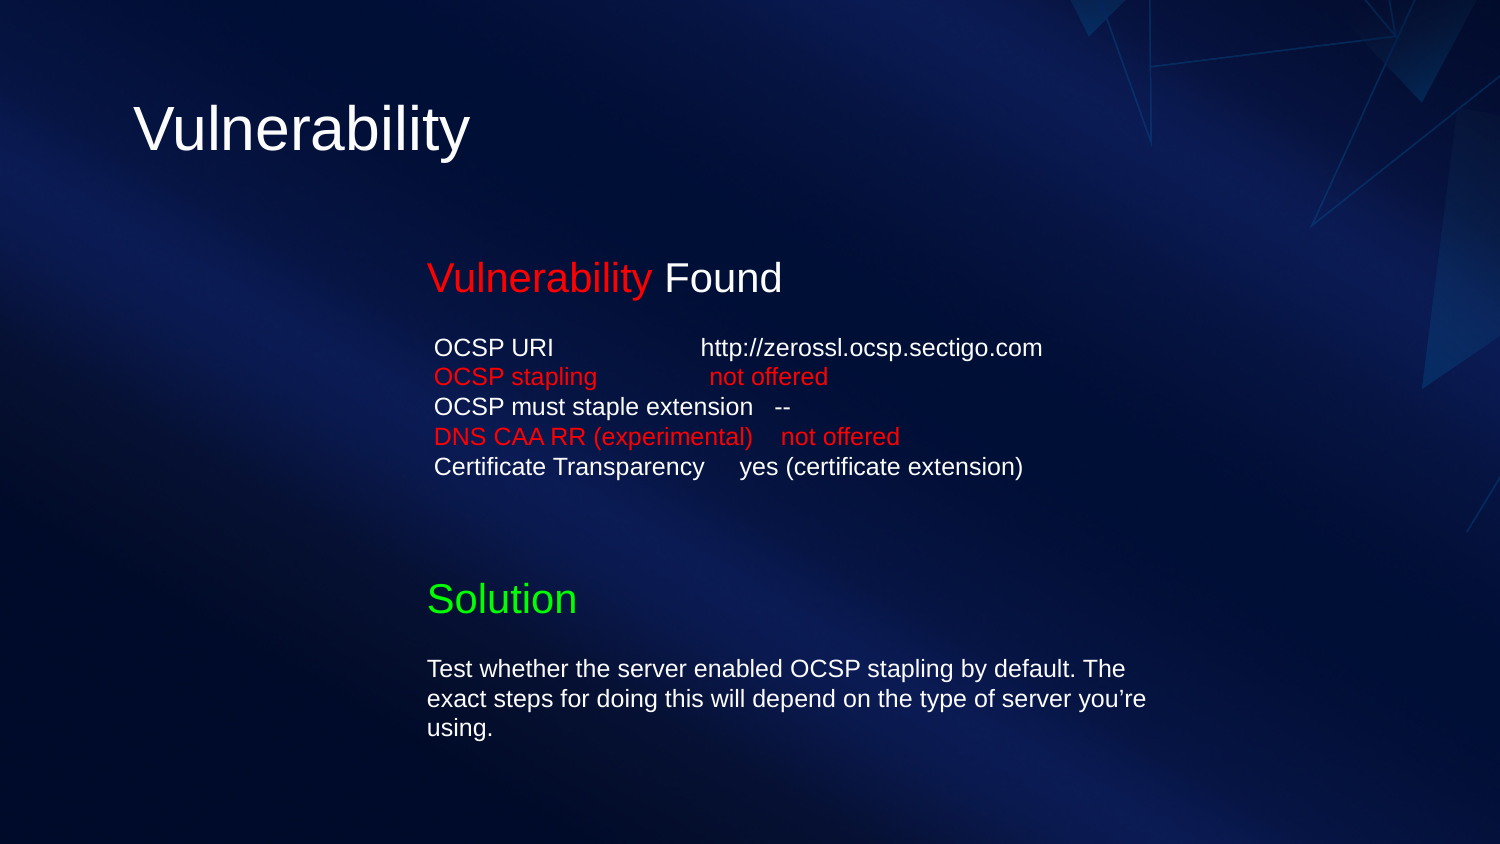

# Vulnerability
Vulnerability Found
 OCSP URI                     http://zerossl.ocsp.sectigo.com
 OCSP stapling                not offered
 OCSP must staple extension   --
 DNS CAA RR (experimental)    not offered
 Certificate Transparency     yes (certificate extension)
Solution
Test whether the server enabled OCSP stapling by default. The exact steps for doing this will depend on the type of server you’re using.